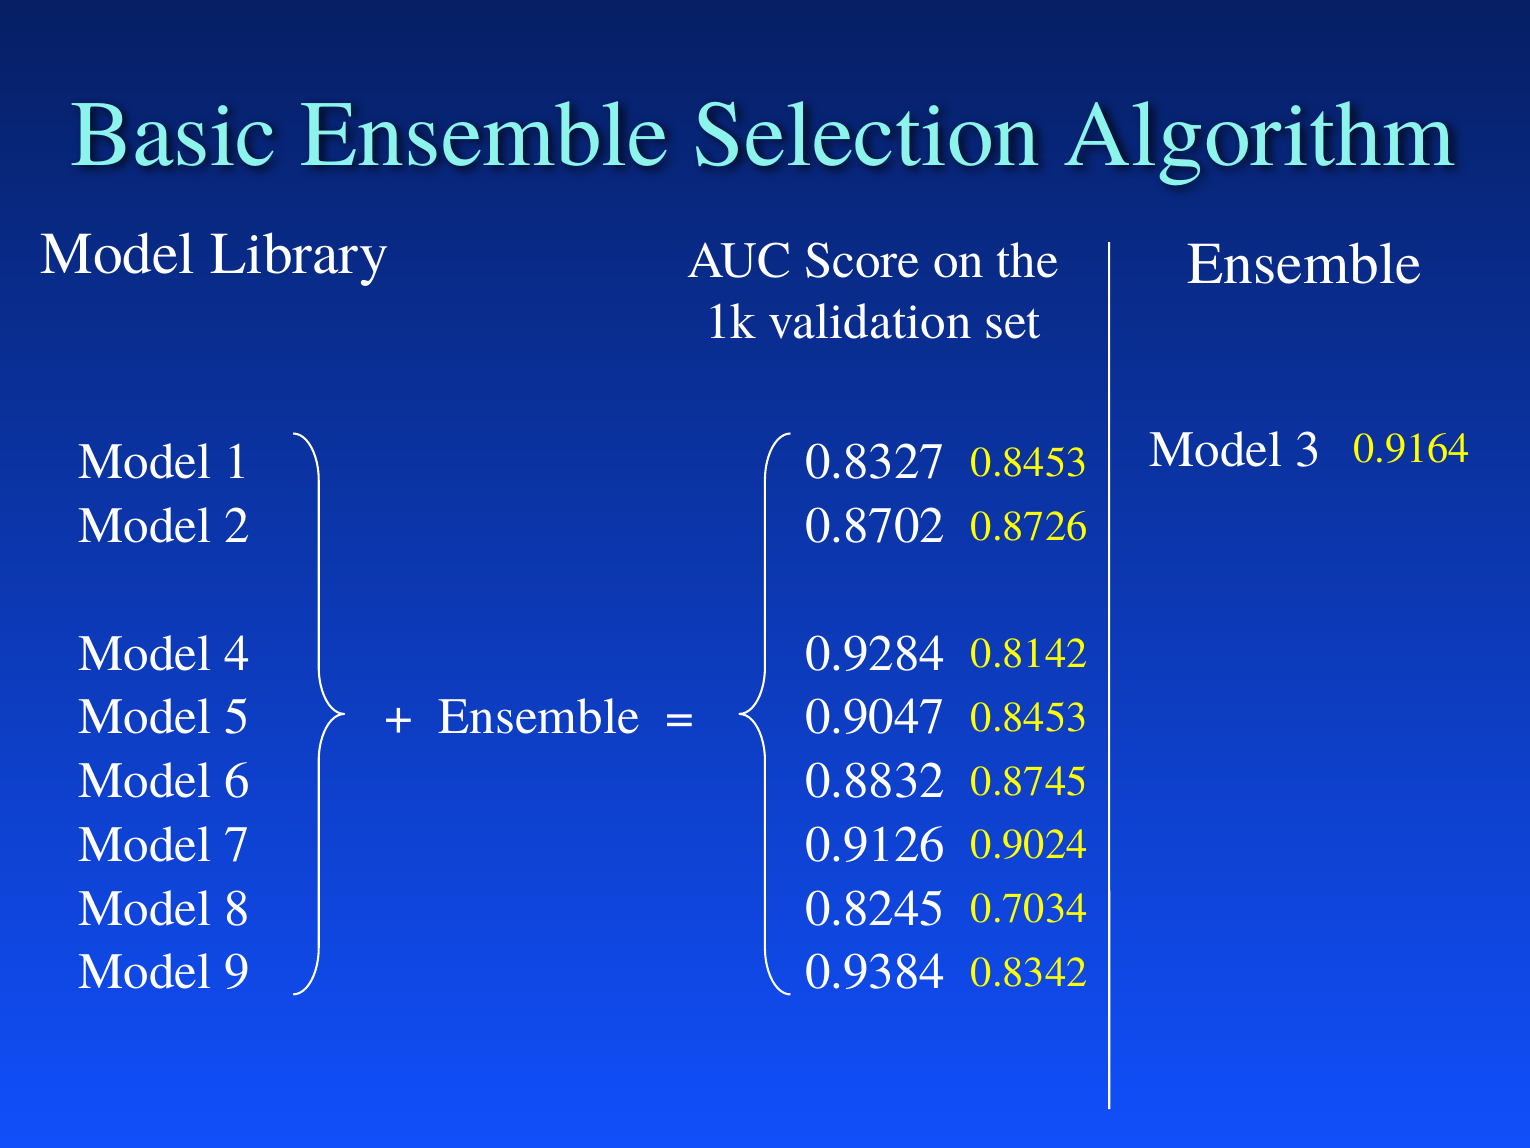

# Basic Ensemble Selection Algorithm
Model Library
Ensemble
AUC Score on the 1k validation set

Model 3
0.9164
Model 1
0.8327
0.8453

Model 2
0.8702
0.8726
Model 4
0.9284
0.8142
Model 5
+  Ensemble  =
0.9047
0.8453
Model 6
0.8832
0.8745
Model 7
0.9126
0.9024
Model 8
0.8245
0.7034
Model 9
0.9384
0.8342